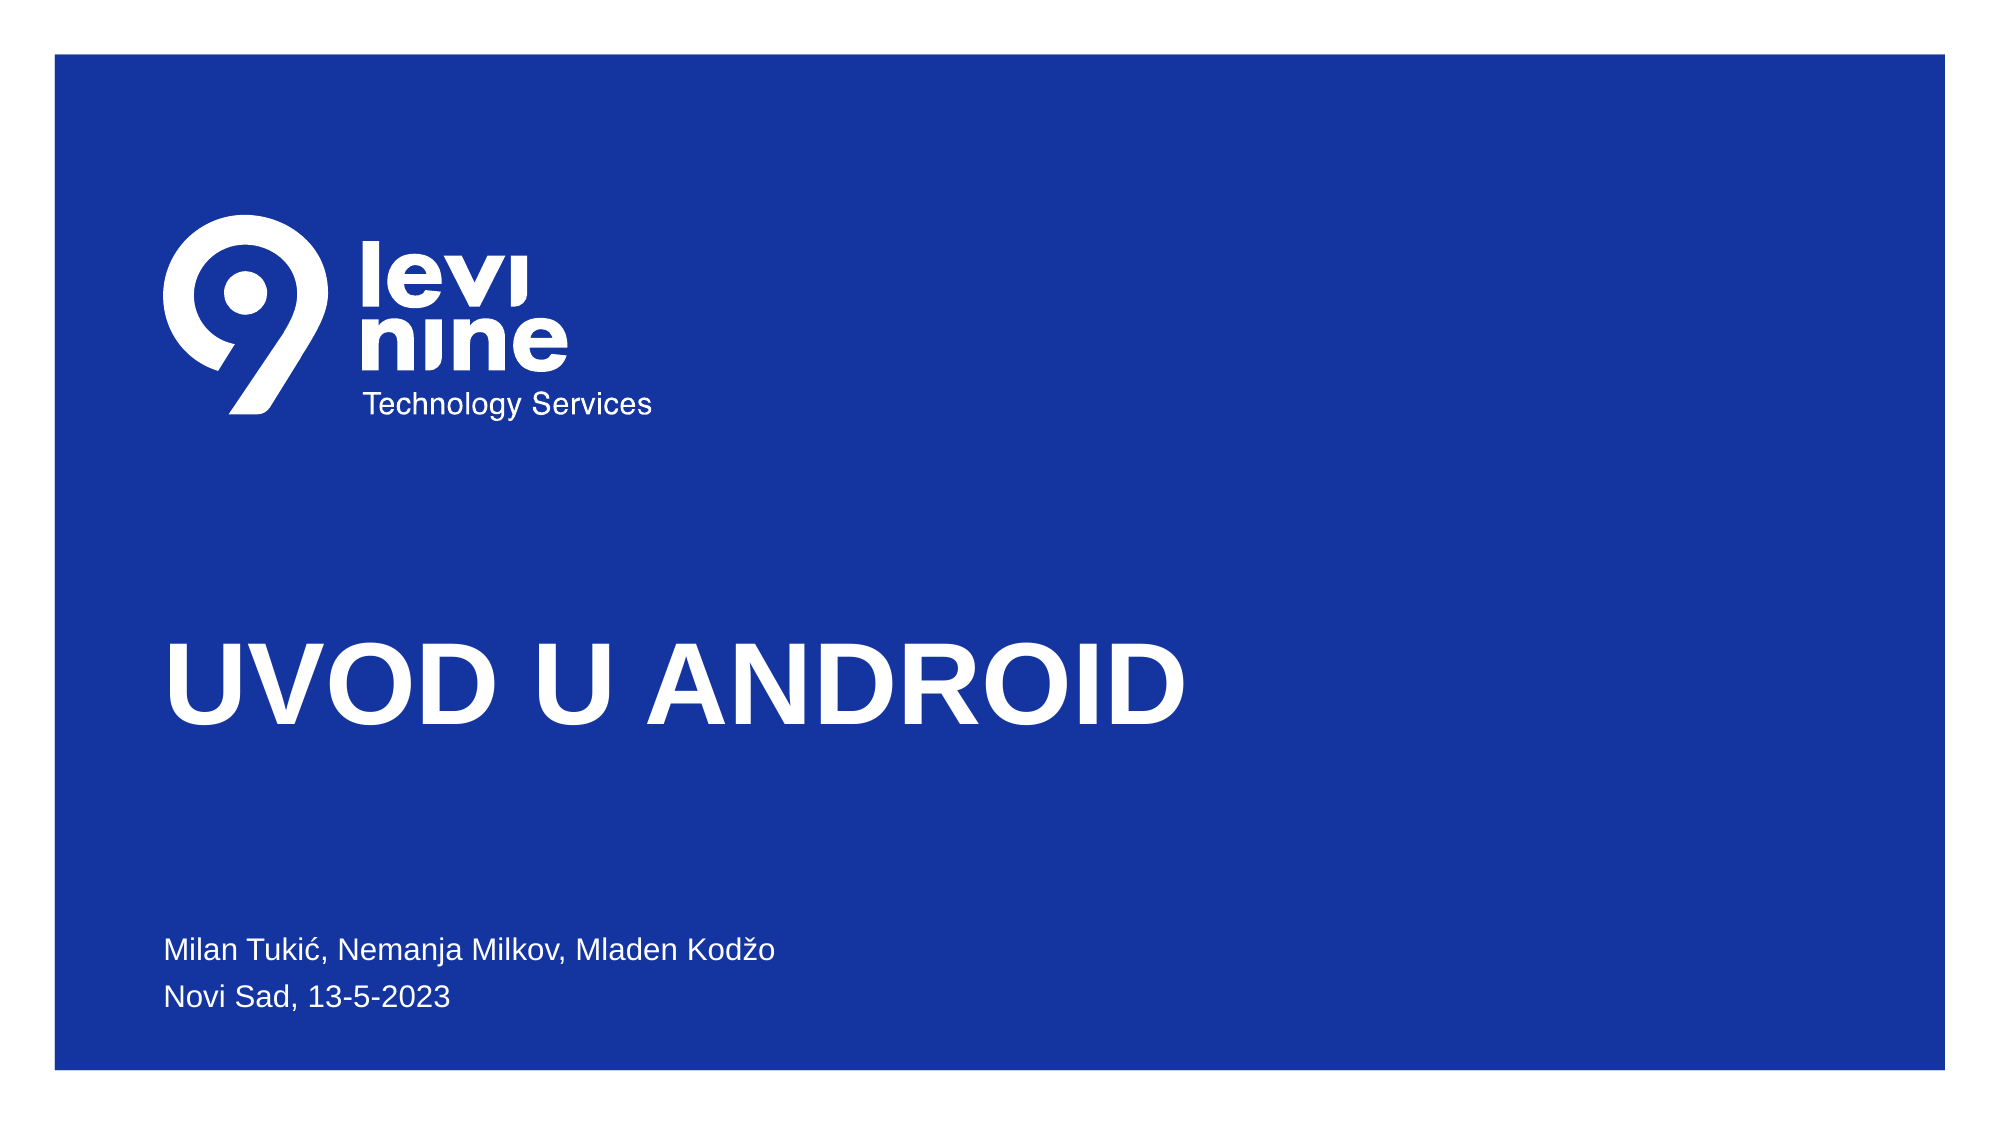

# Uvod u android

Milan Tukić, Nemanja Milkov, Mladen Kodžo
Novi Sad, 13-5-2023